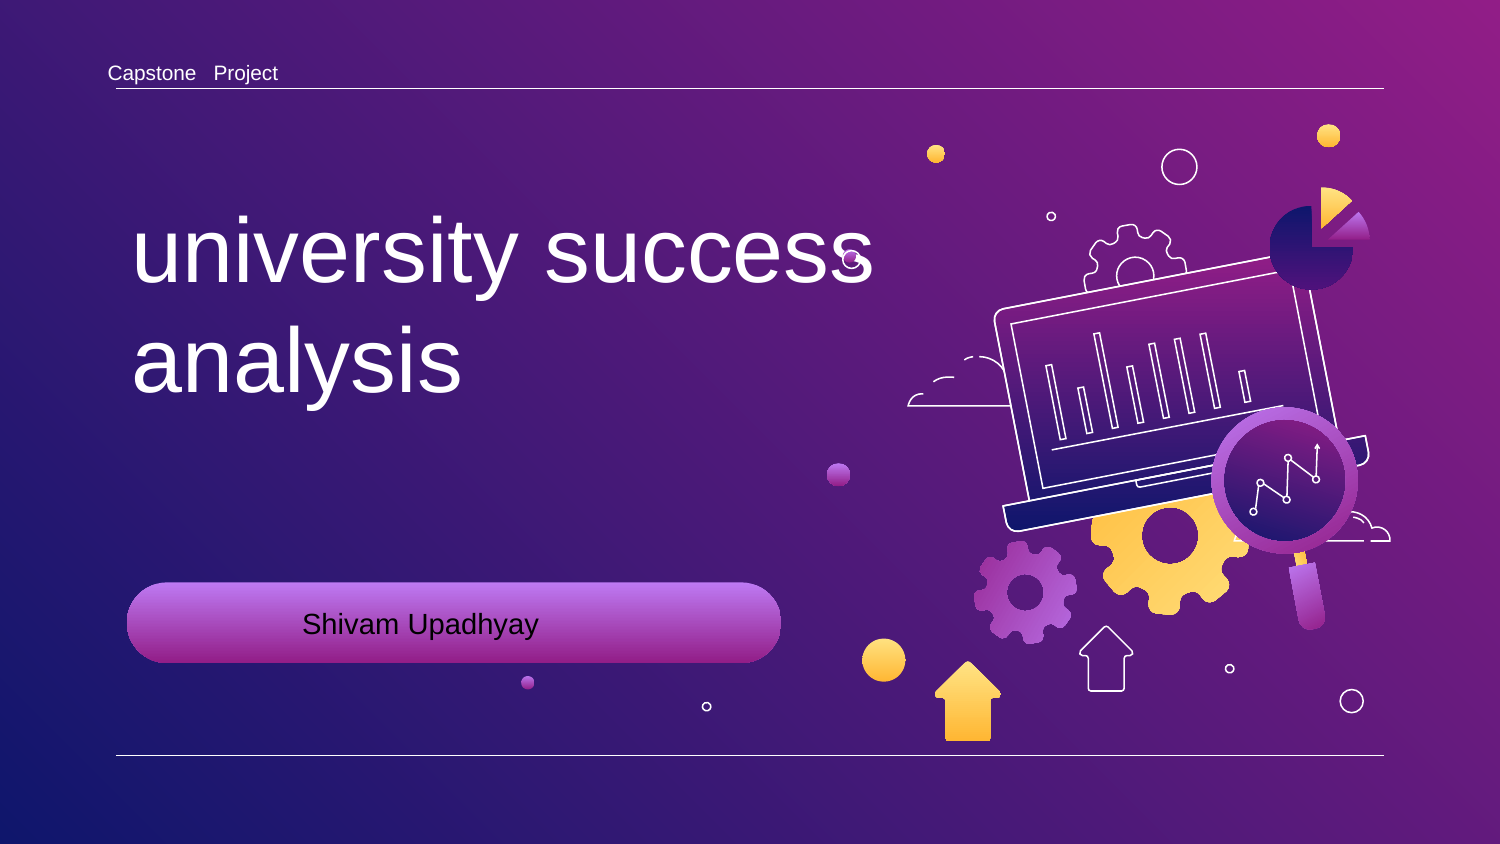

Capstone   Project
# university success analysis

                  Shivam Upadhyay